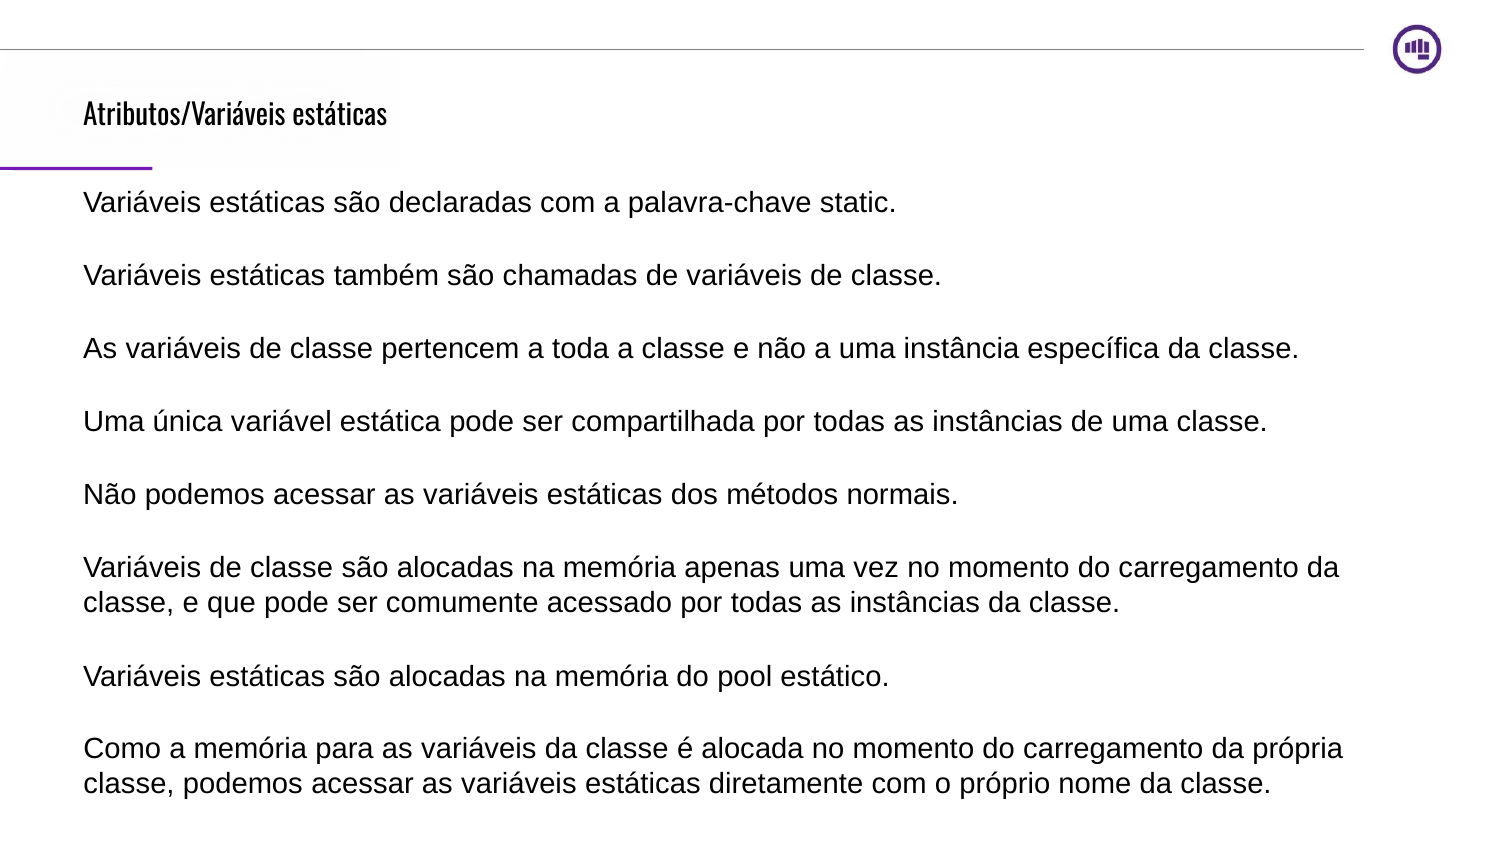

Atributos/Variáveis estáticas

Variáveis estáticas são declaradas com a palavra-chave static.
Variáveis estáticas também são chamadas de variáveis de classe.
As variáveis de classe pertencem a toda a classe e não a uma instância específica da classe.
Uma única variável estática pode ser compartilhada por todas as instâncias de uma classe.
Não podemos acessar as variáveis estáticas dos métodos normais.
Variáveis de classe são alocadas na memória apenas uma vez no momento do carregamento da classe, e que pode ser comumente acessado por todas as instâncias da classe.
Variáveis estáticas são alocadas na memória do pool estático.
Como a memória para as variáveis da classe é alocada no momento do carregamento da própria classe, podemos acessar as variáveis estáticas diretamente com o próprio nome da classe.